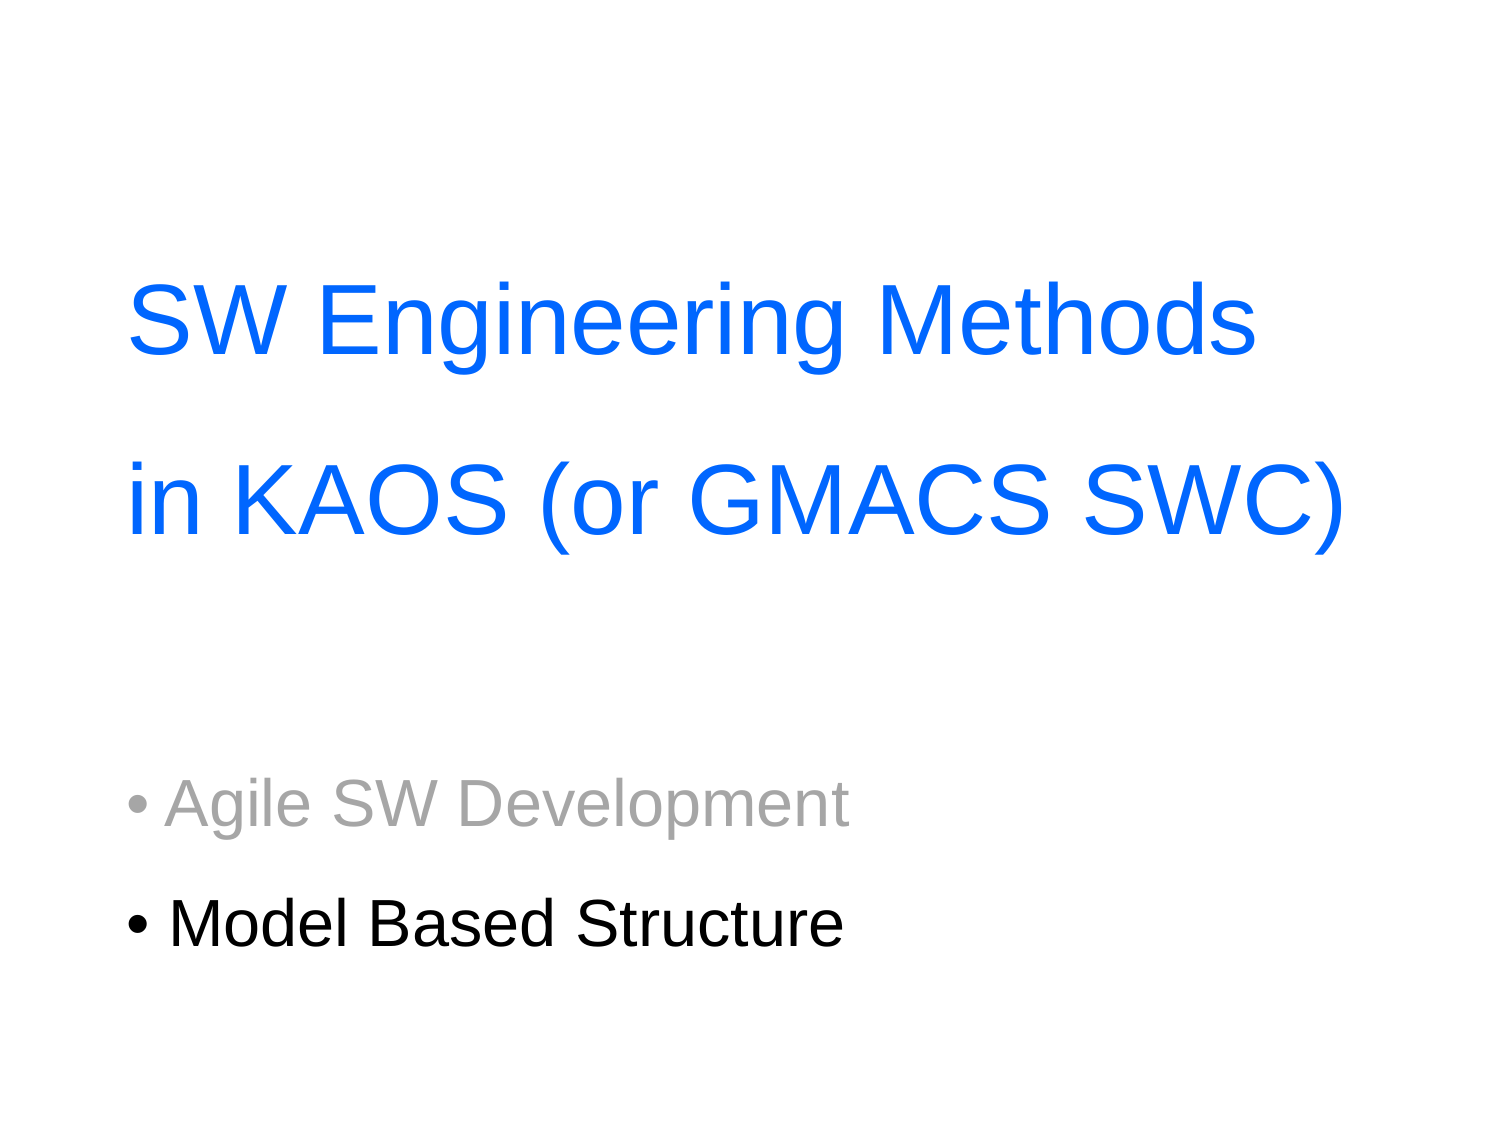

# SW Engineering Methods in KAOS (or GMACS SWC) • Agile SW Development • Model Based Structure